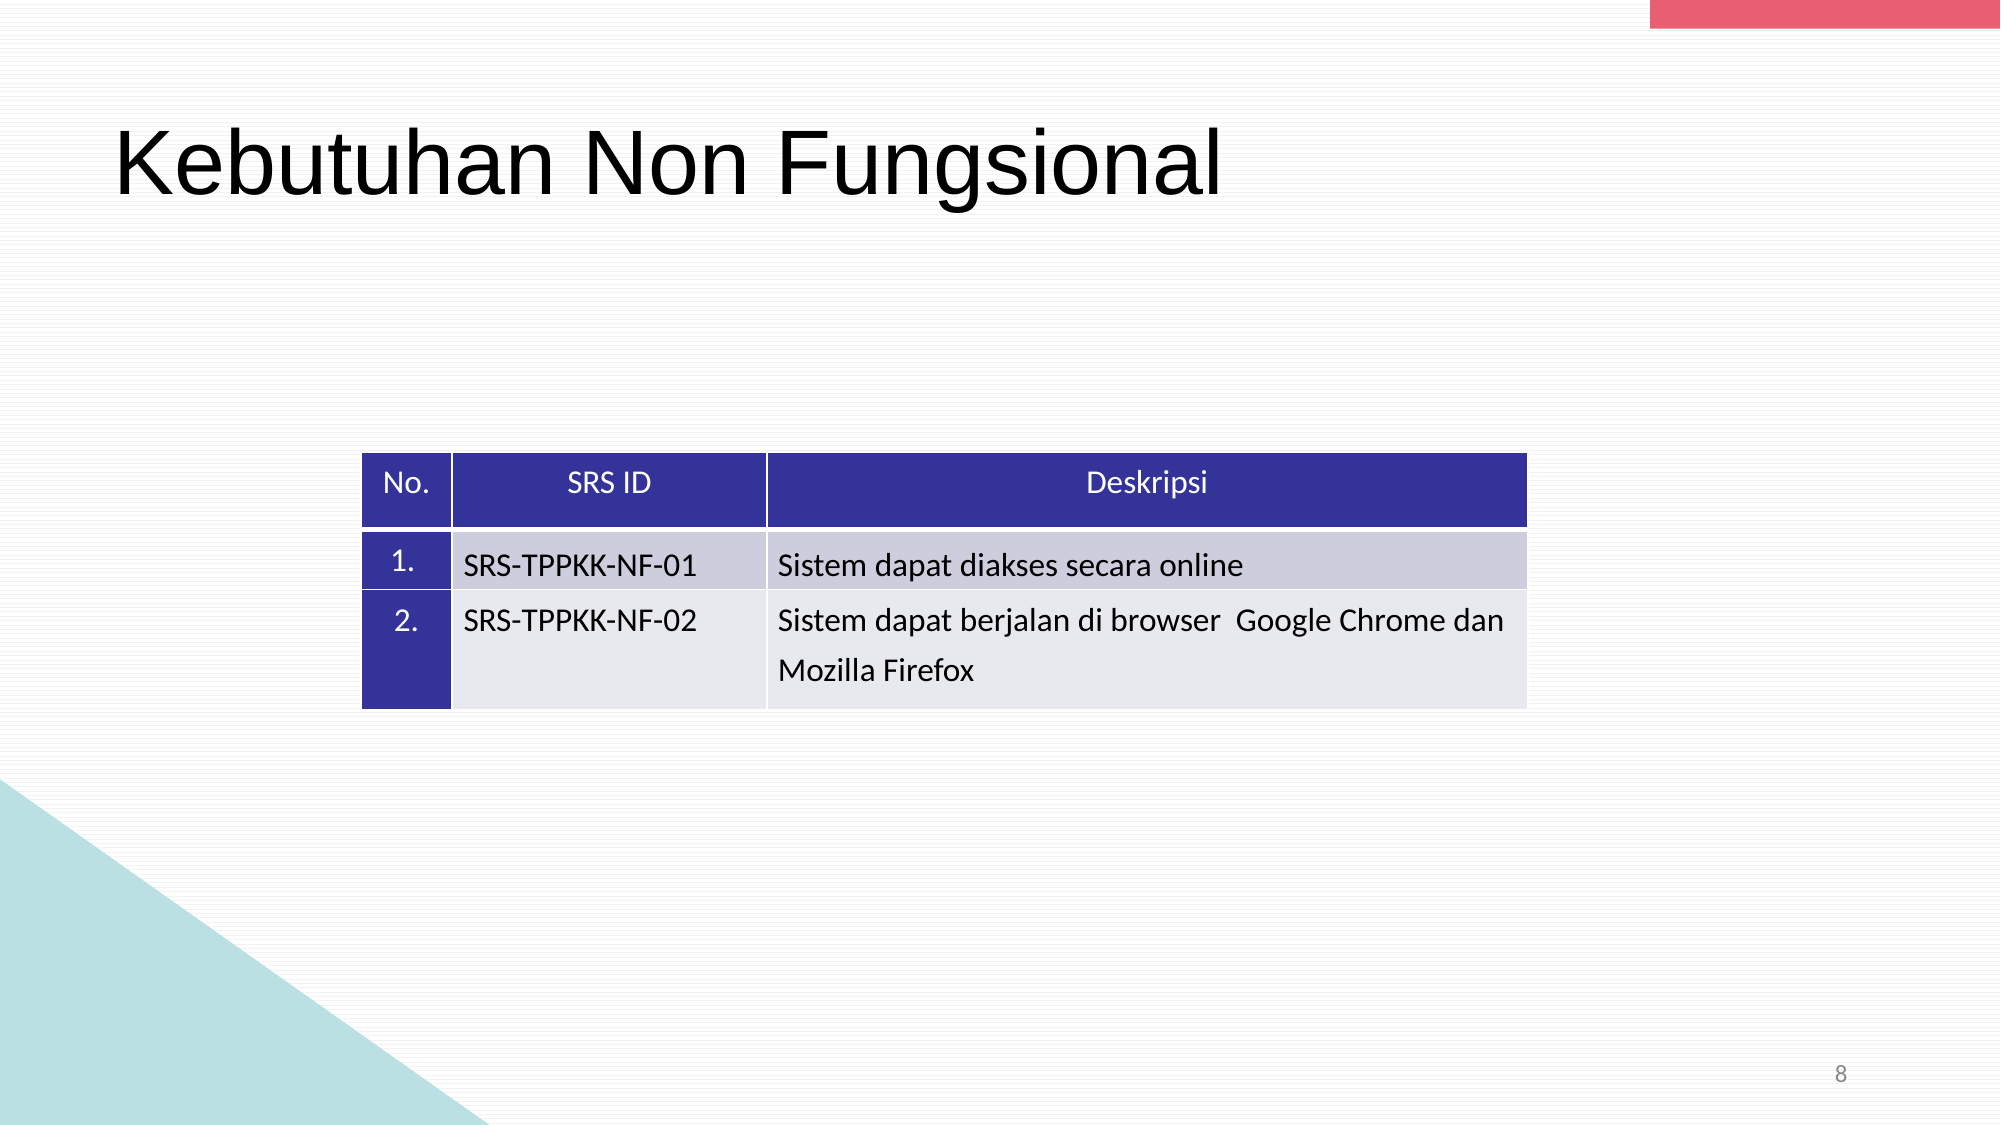

Kebutuhan Non Fungsional
| No. | SRS ID | Deskripsi |
| --- | --- | --- |
| 1. | SRS-TPPKK-NF-01 | Sistem dapat diakses secara online |
| 2. | SRS-TPPKK-NF-02 | Sistem dapat berjalan di browser Google Chrome dan Mozilla Firefox |

8